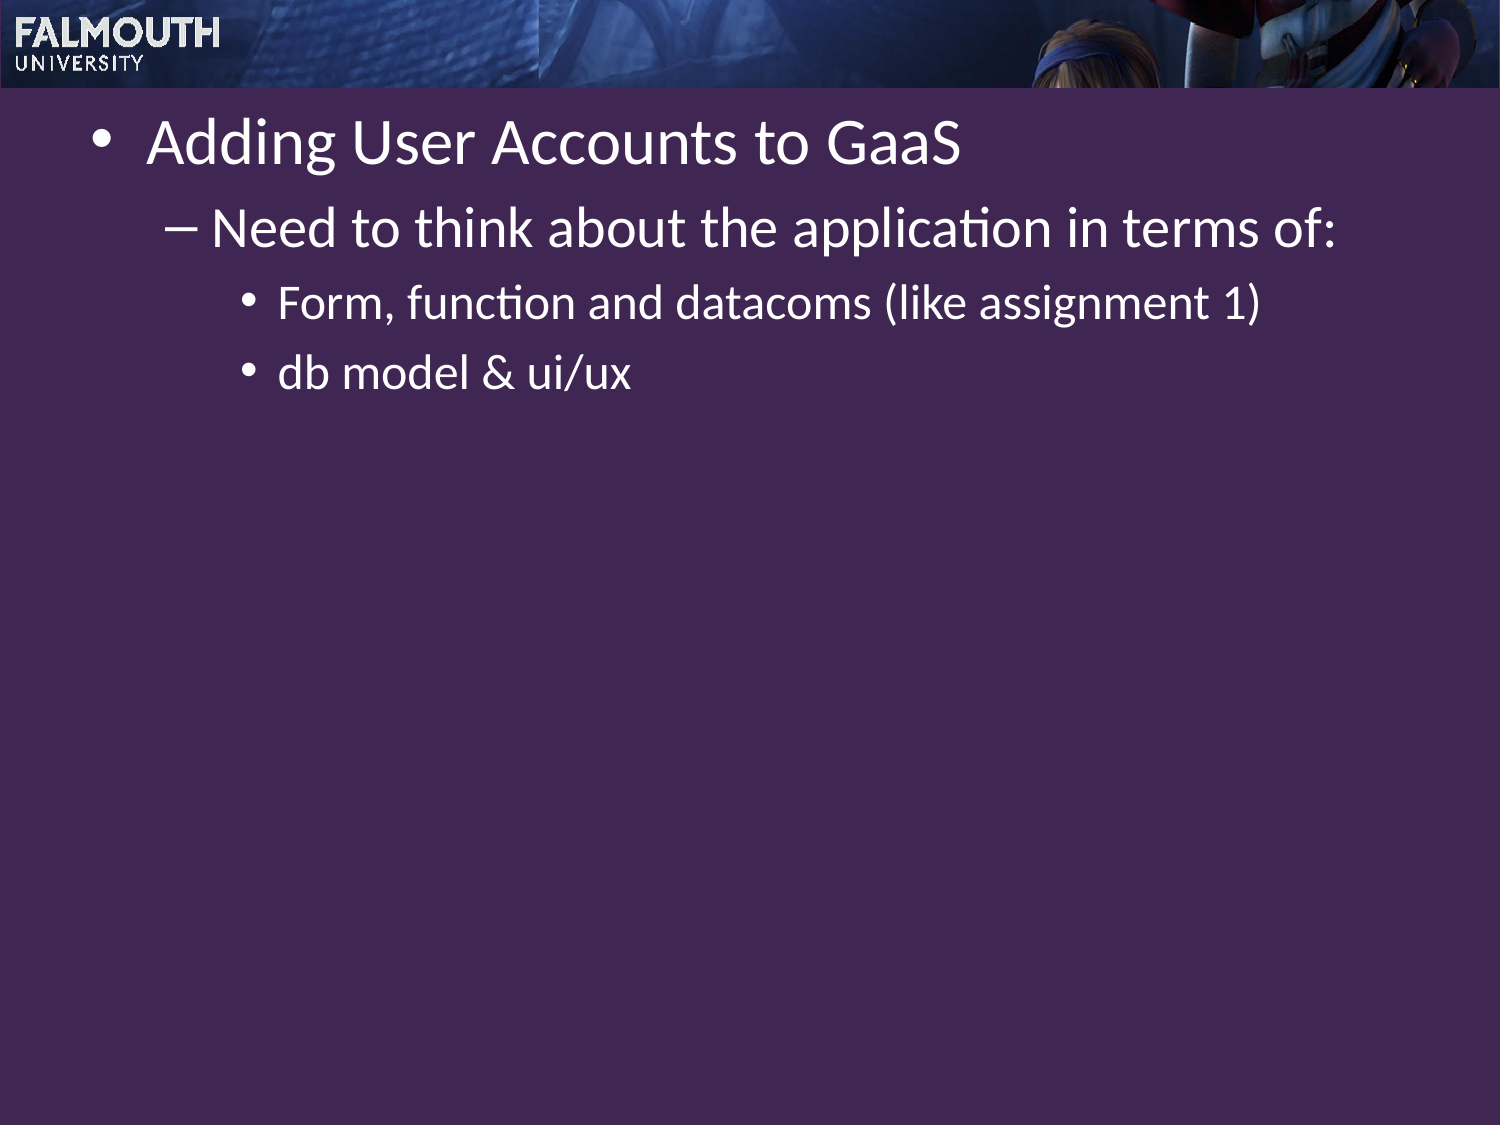

Adding User Accounts to GaaS
Need to think about the application in terms of:
Form, function and datacoms (like assignment 1)
db model & ui/ux